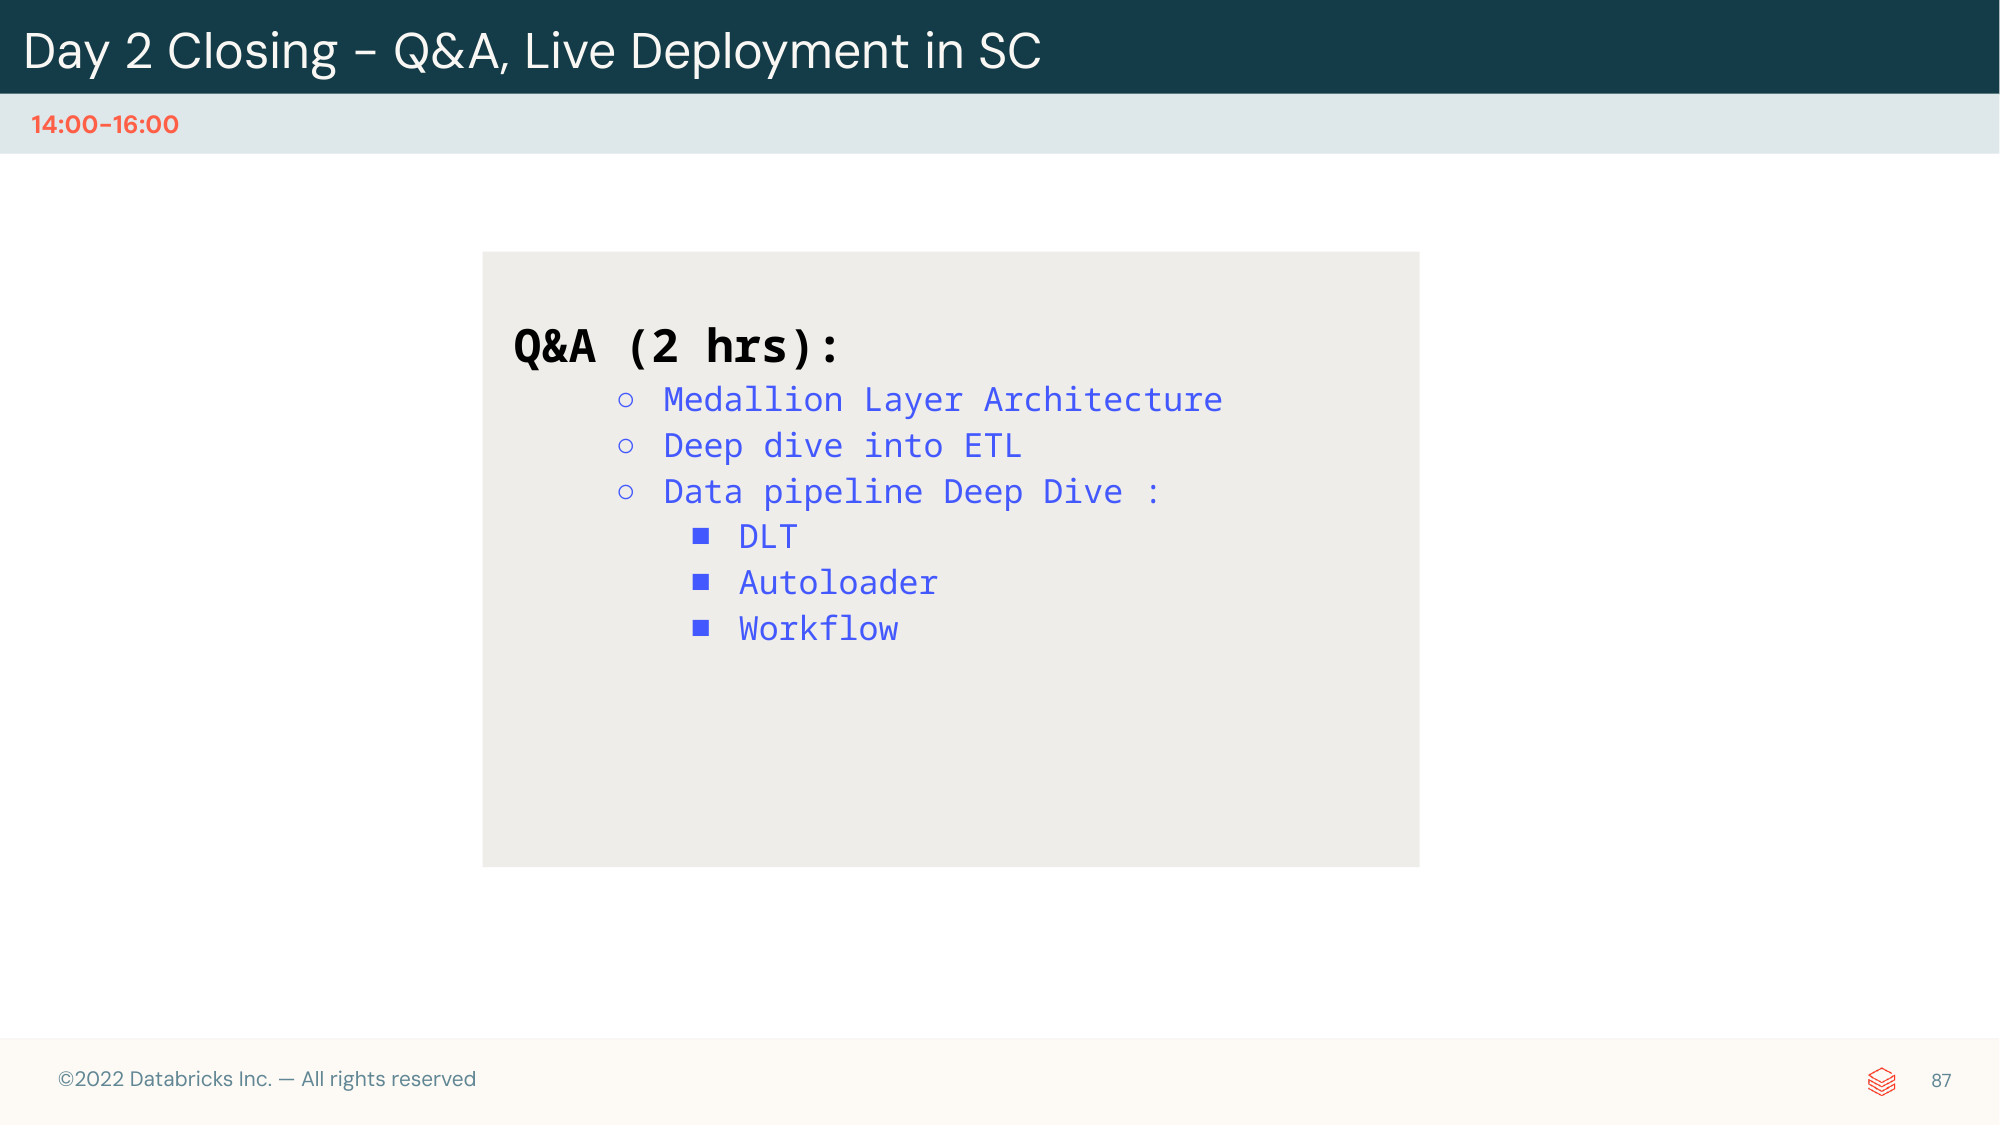

Day 2 Closing - Q&A, Live Deployment in SC
14:00-16:00

Q&A (2 hrs):
Medallion Layer Architecture
Deep dive into ETL
Data pipeline Deep Dive :
DLT
Autoloader
Workflow
87